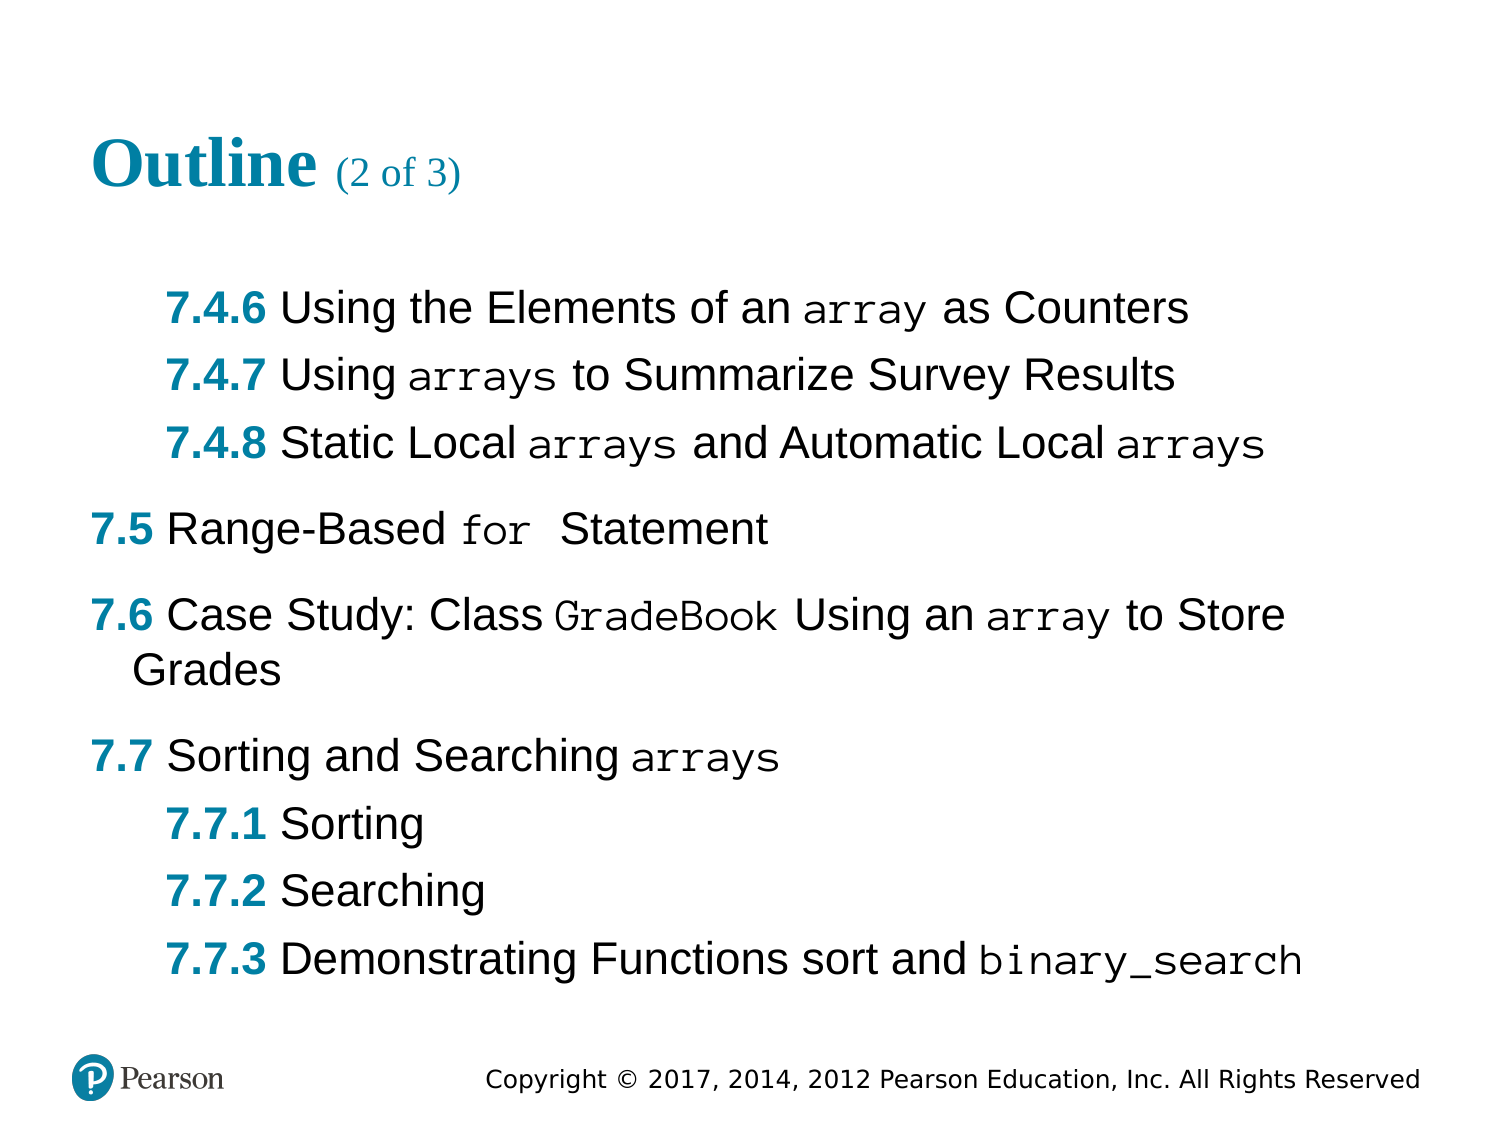

# Outline (2 of 3)
7.4.6 Using the Elements of an array as Counters
7.4.7 Using arrays to Summarize Survey Results
7.4.8 Static Local arrays and Automatic Local arrays
7.5 Range-Based for Statement
7.6 Case Study: Class GradeBook Using an array to Store Grades
7.7 Sorting and Searching arrays
7.7.1 Sorting
7.7.2 Searching
7.7.3 Demonstrating Functions sort and binary_search